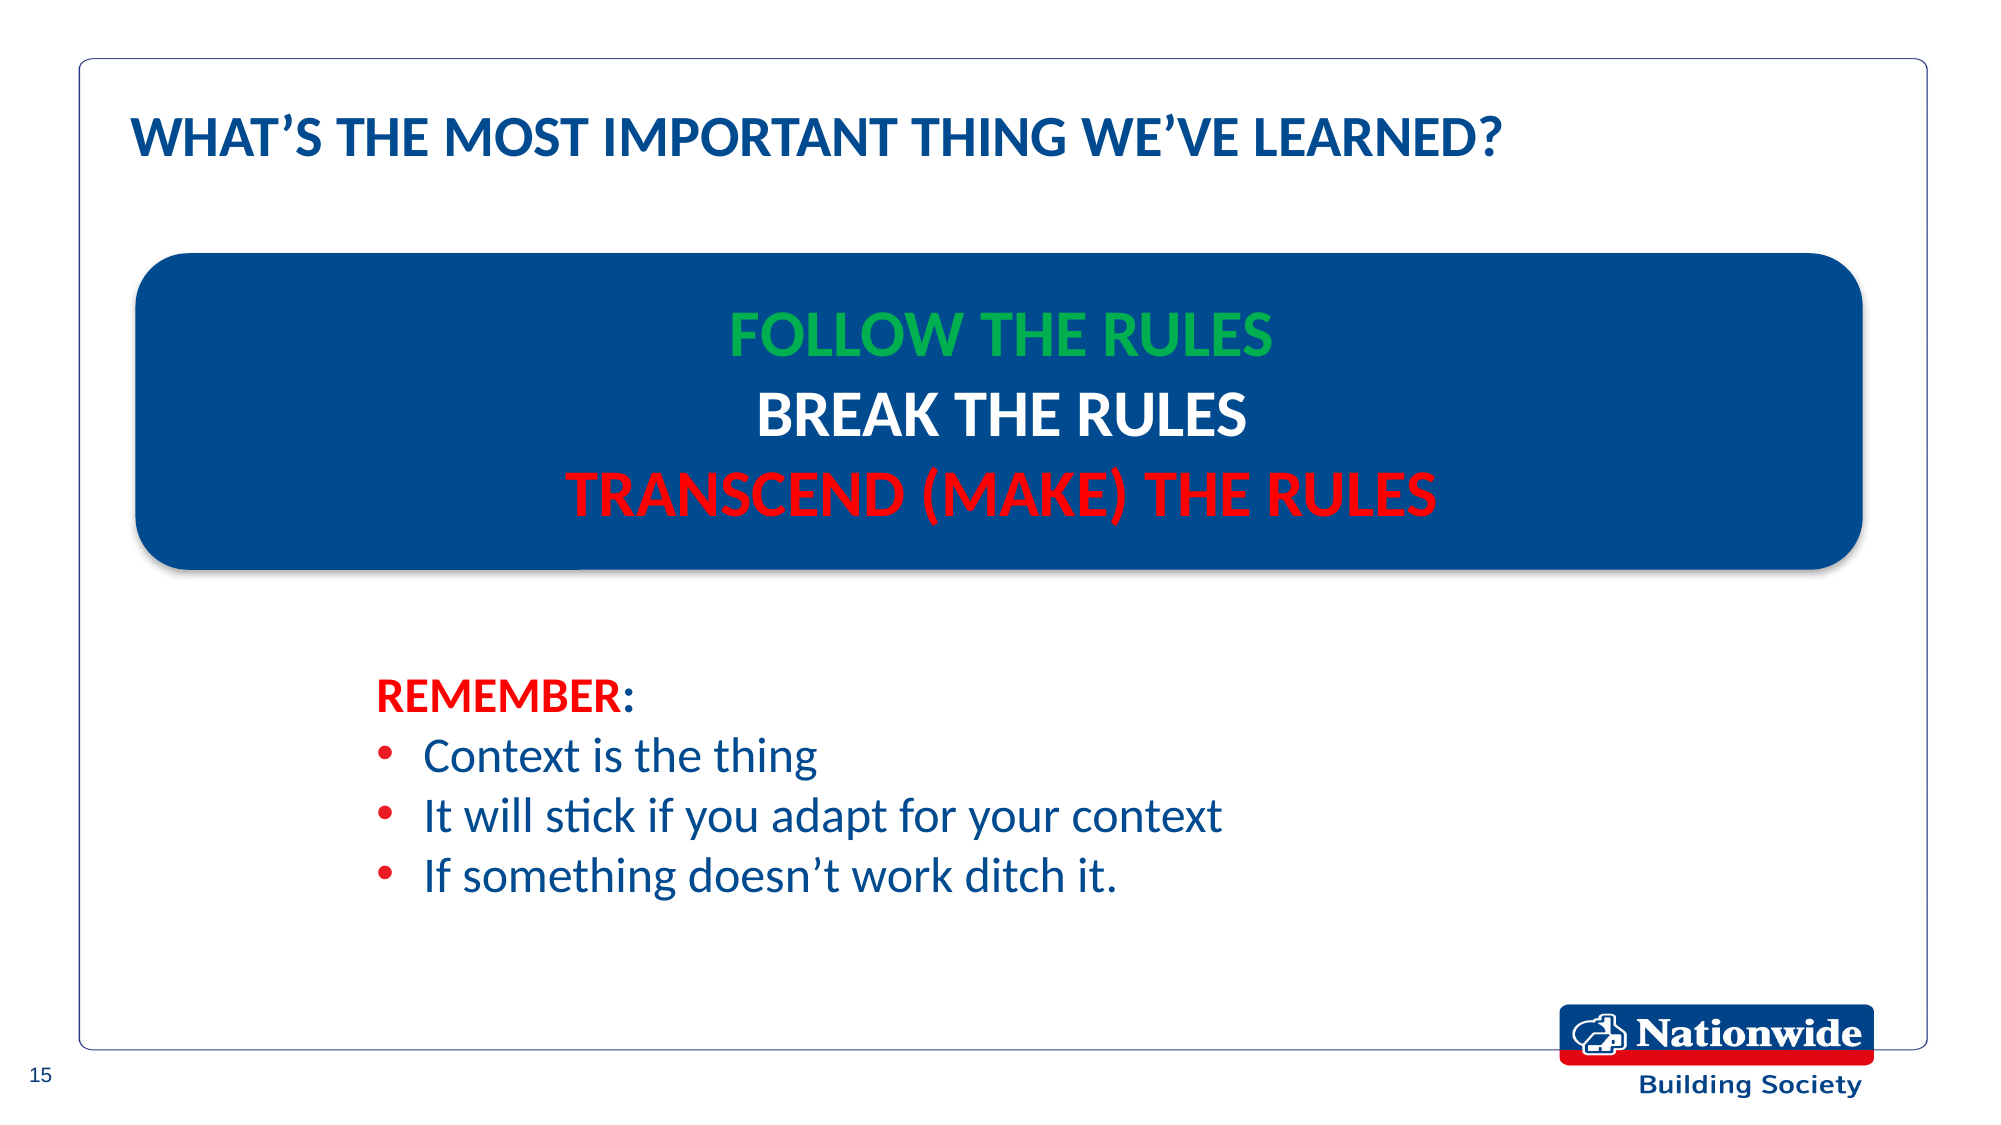

WHAT’S THE MOST IMPORTANT THING WE’VE LEARNED?

FOLLOW THE RULES
BREAK THE RULES
TRANSCEND (MAKE) THE RULES
REMEMBER:
Context is the thing
It will stick if you adapt for your context
If something doesn’t work ditch it.